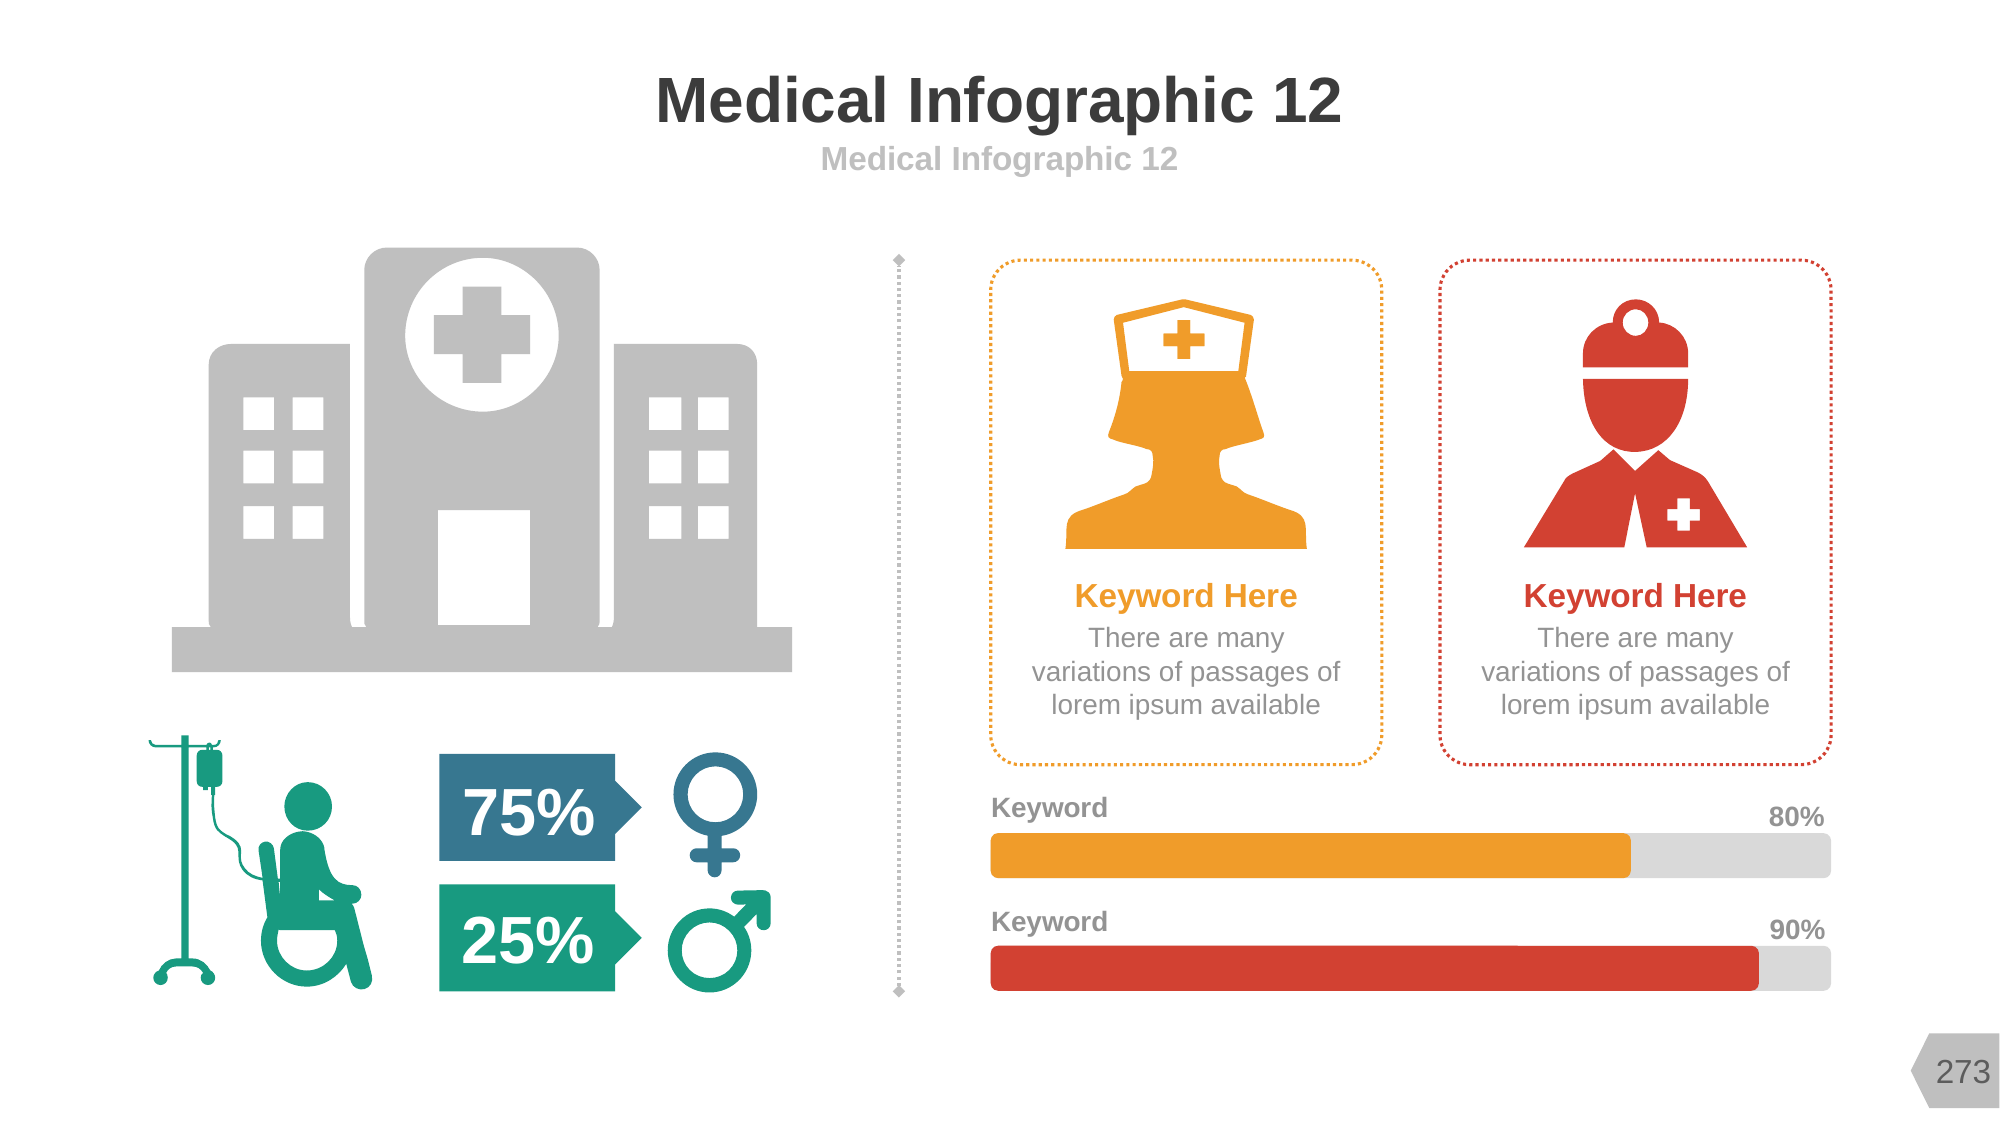

# Medical Infographic 12
Medical Infographic 12

Keyword Here
There are many variations of passages of lorem ipsum available
Keyword Here
There are many variations of passages of lorem ipsum available

75%
Keyword
80%

25%

Keyword
90%